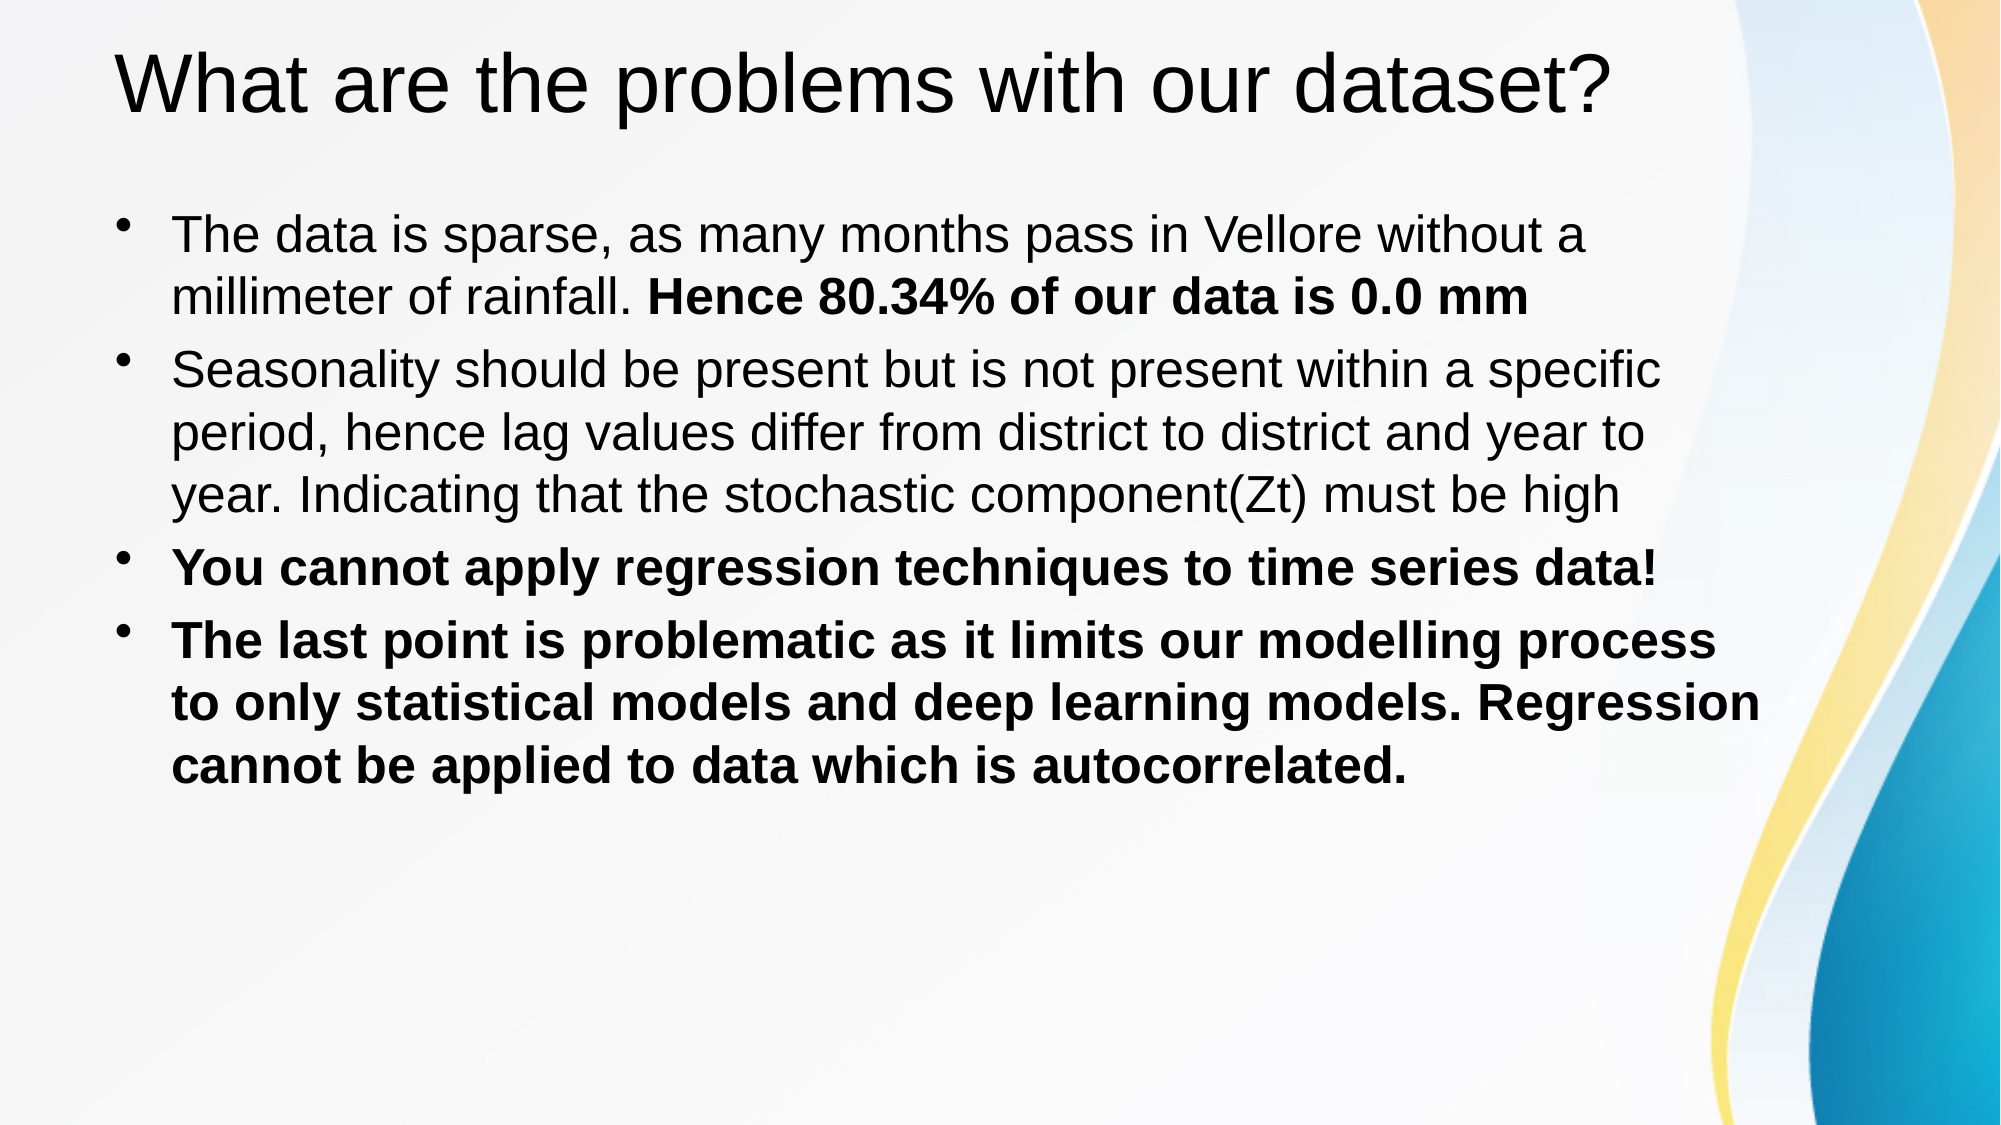

# What are the problems with our dataset?
The data is sparse, as many months pass in Vellore without a millimeter of rainfall. Hence 80.34% of our data is 0.0 mm
Seasonality should be present but is not present within a specific period, hence lag values differ from district to district and year to year. Indicating that the stochastic component(Zt) must be high
You cannot apply regression techniques to time series data!
The last point is problematic as it limits our modelling process to only statistical models and deep learning models. Regression cannot be applied to data which is autocorrelated.
53